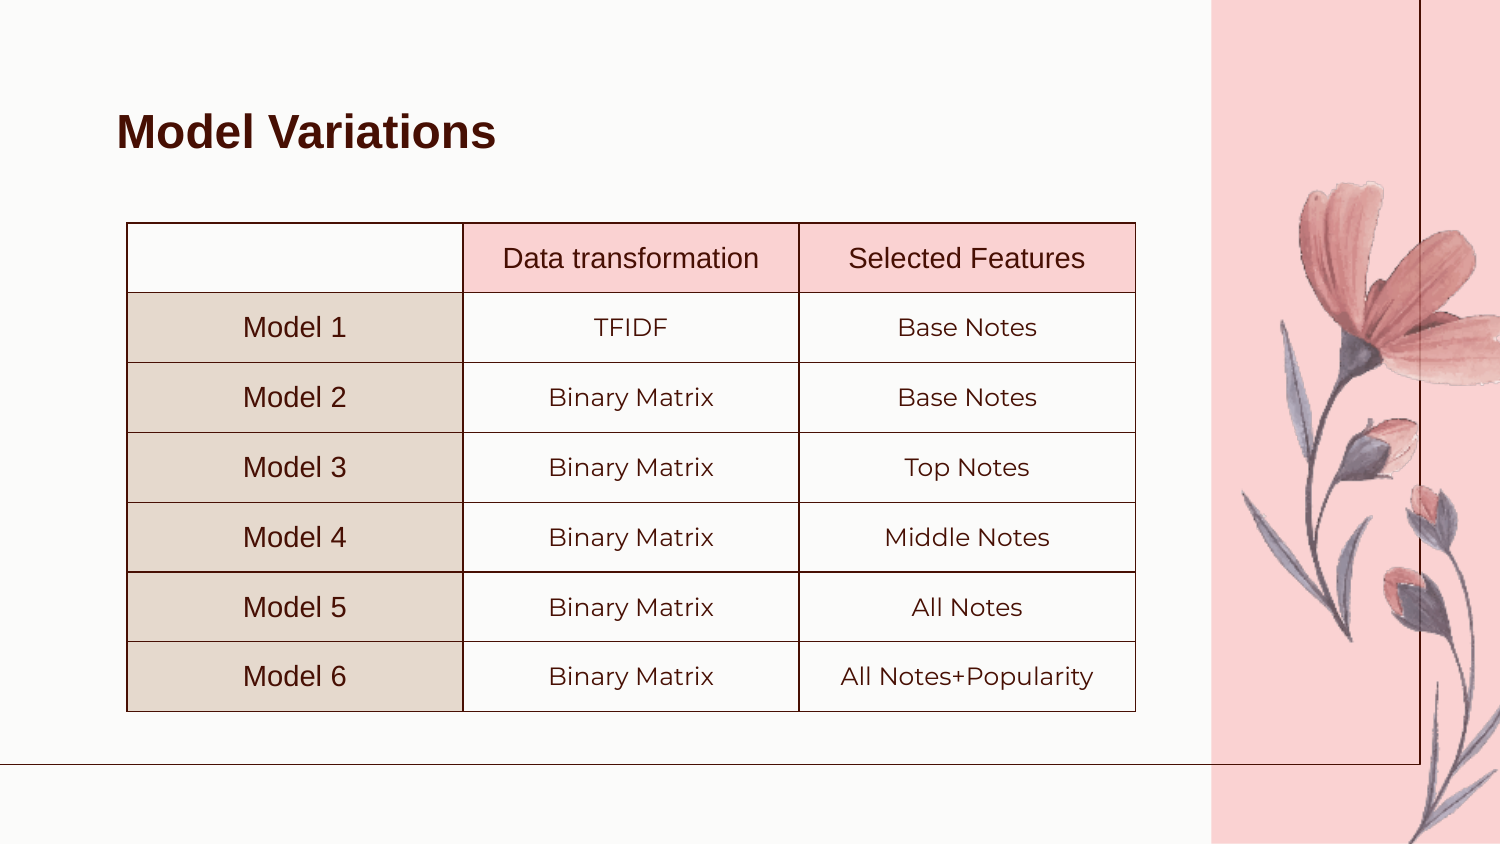

# Model Variations
|  | Data transformation | Selected Features |
| --- | --- | --- |
| Model 1 | TFIDF | Base Notes |
| Model 2 | Binary Matrix | Base Notes |
| Model 3 | Binary Matrix | Top Notes |
| Model 4 | Binary Matrix | Middle Notes |
| Model 5 | Binary Matrix | All Notes |
| Model 6 | Binary Matrix | All Notes+Popularity |